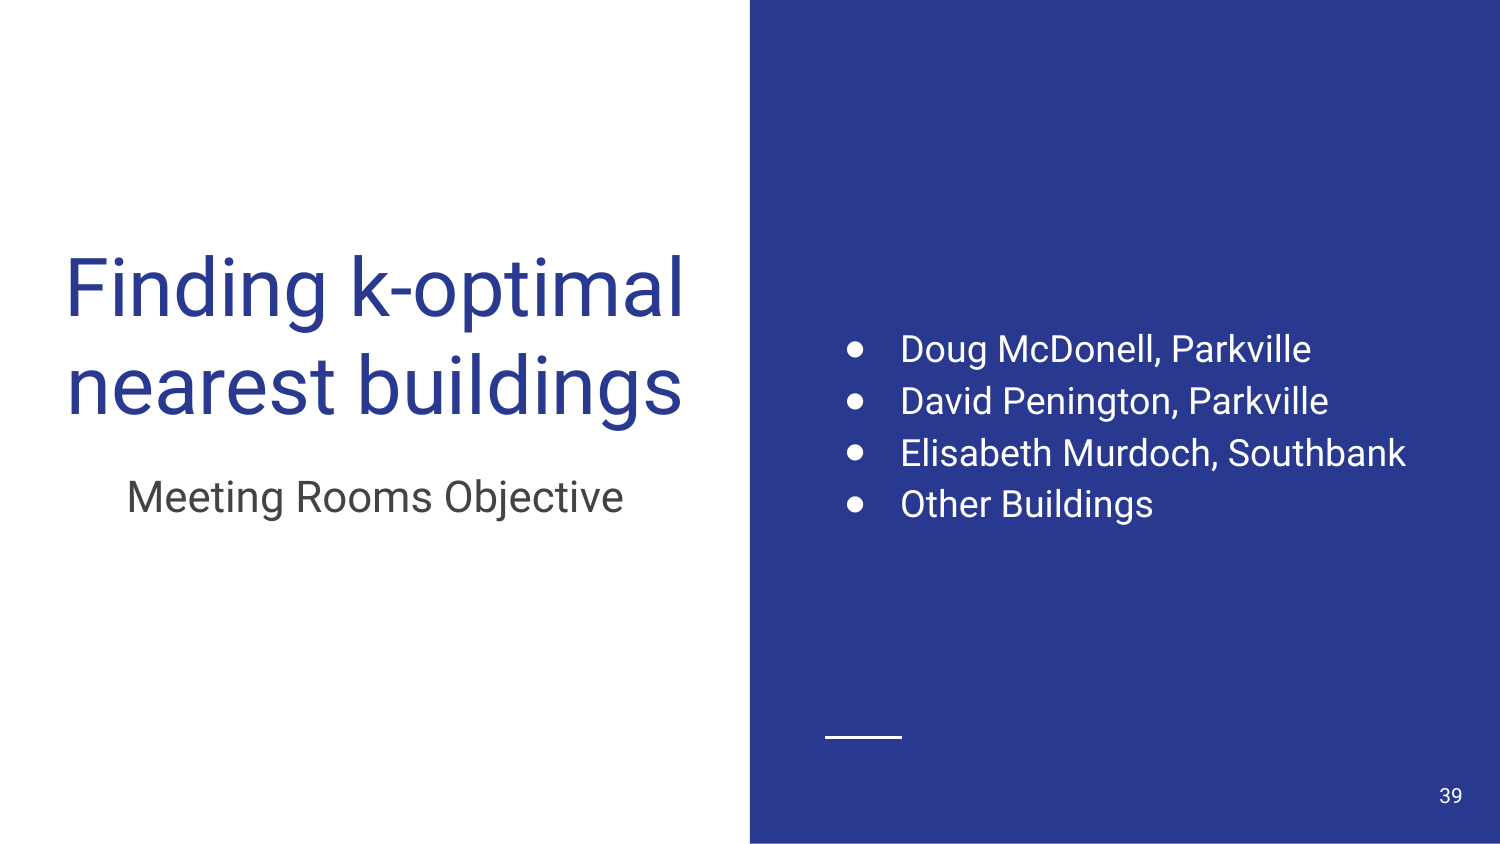

Doug McDonell, Parkville
David Penington, Parkville
Elisabeth Murdoch, Southbank
Other Buildings
# Finding k-optimal nearest buildings
Meeting Rooms Objective
39